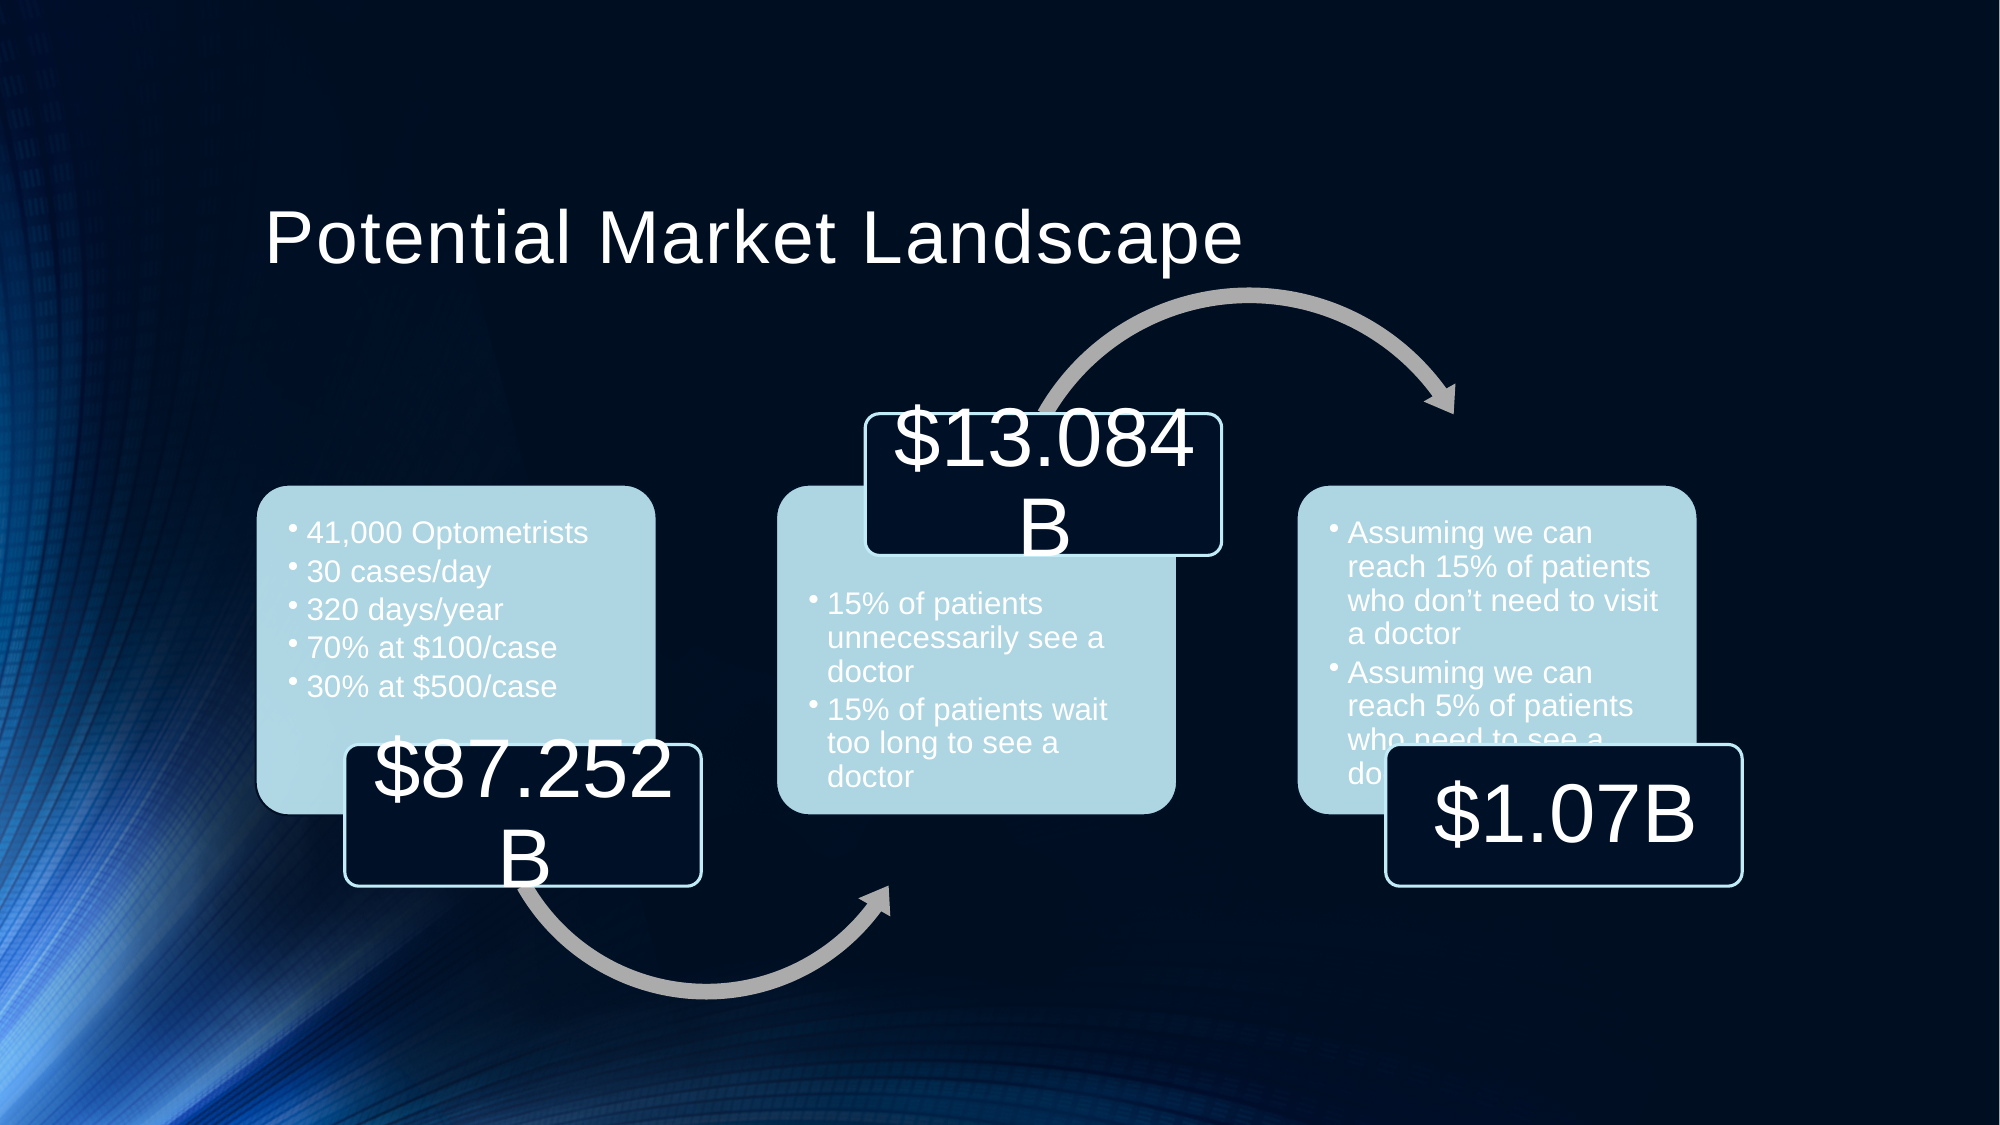

# Potential Market Landscape
41,000 Optometrists
30 cases/day
320 days/year
70% at $100/case
30% at $500/case
$87.252B
15% of patients unnecessarily see a doctor
15% of patients wait too long to see a doctor
$13.084B
Assuming we can reach 15% of patients who don’t need to visit a doctor
Assuming we can reach 5% of patients who need to see a doctor right away
$1.07B